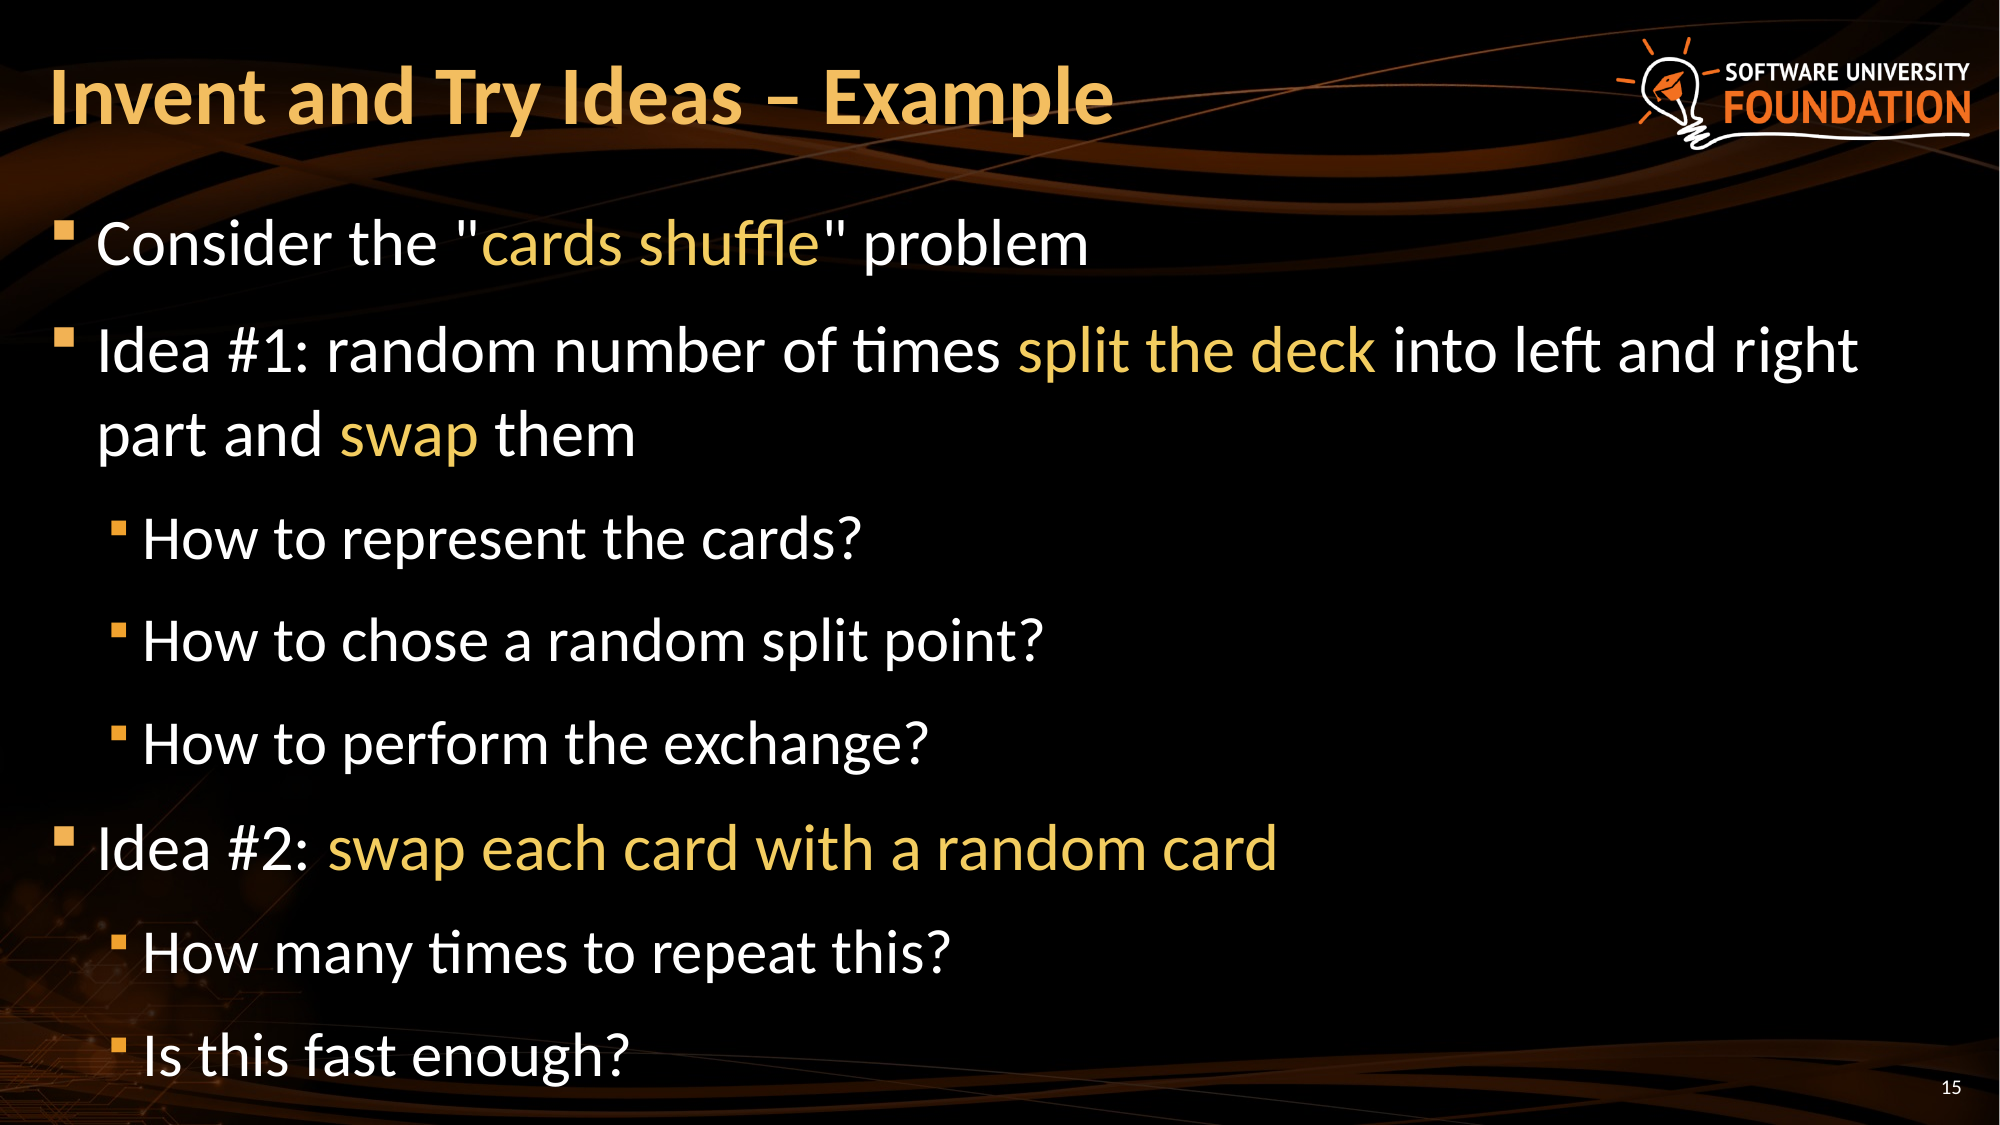

# Invent and Try Ideas – Example
Consider the "cards shuffle" problem
Idea #1: random number of times split the deck into left and right part and swap them
How to represent the cards?
How to chose a random split point?
How to perform the exchange?
Idea #2: swap each card with a random card
How many times to repeat this?
Is this fast enough?
15